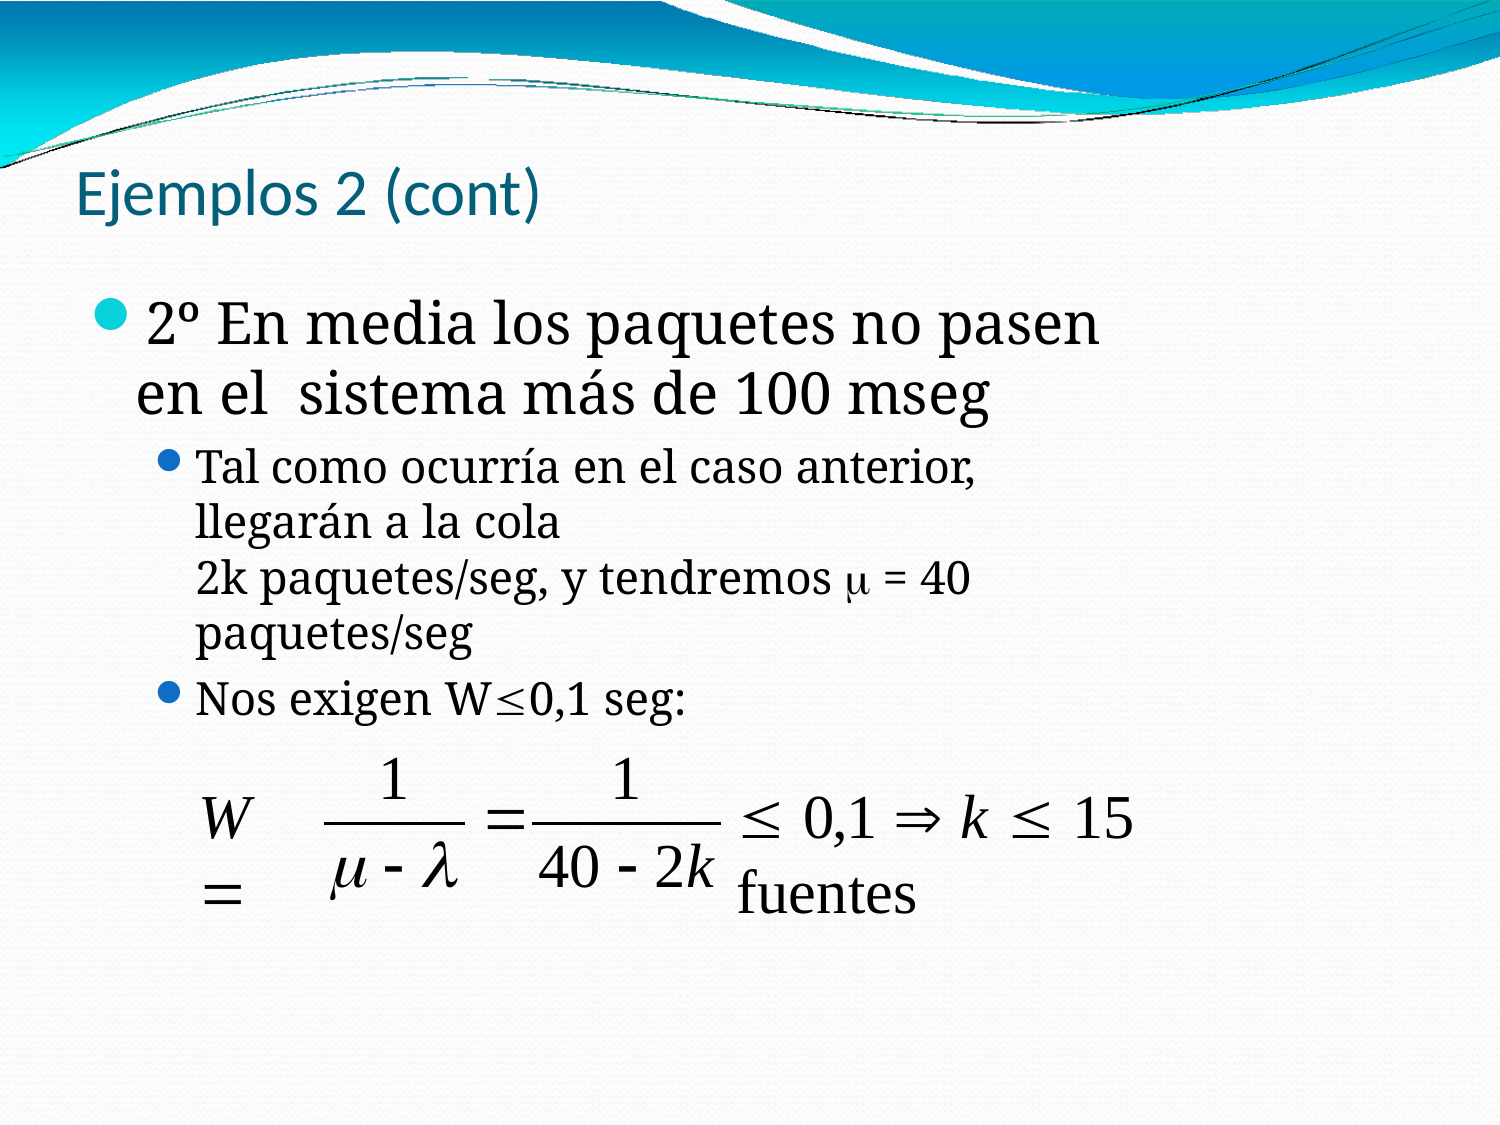

# Ejemplos 2 (cont)
2º En media los paquetes no pasen en el  sistema más de 100 mseg
Tal como ocurría en el caso anterior, llegarán a la cola
2k paquetes/seg, y tendremos μ = 40 paquetes/seg
Nos exigen W≤0,1 seg:
1
μ − λ	40 − 2k
1
W =
=
≤ 0,1 ⇒ k ≤ 15 fuentes